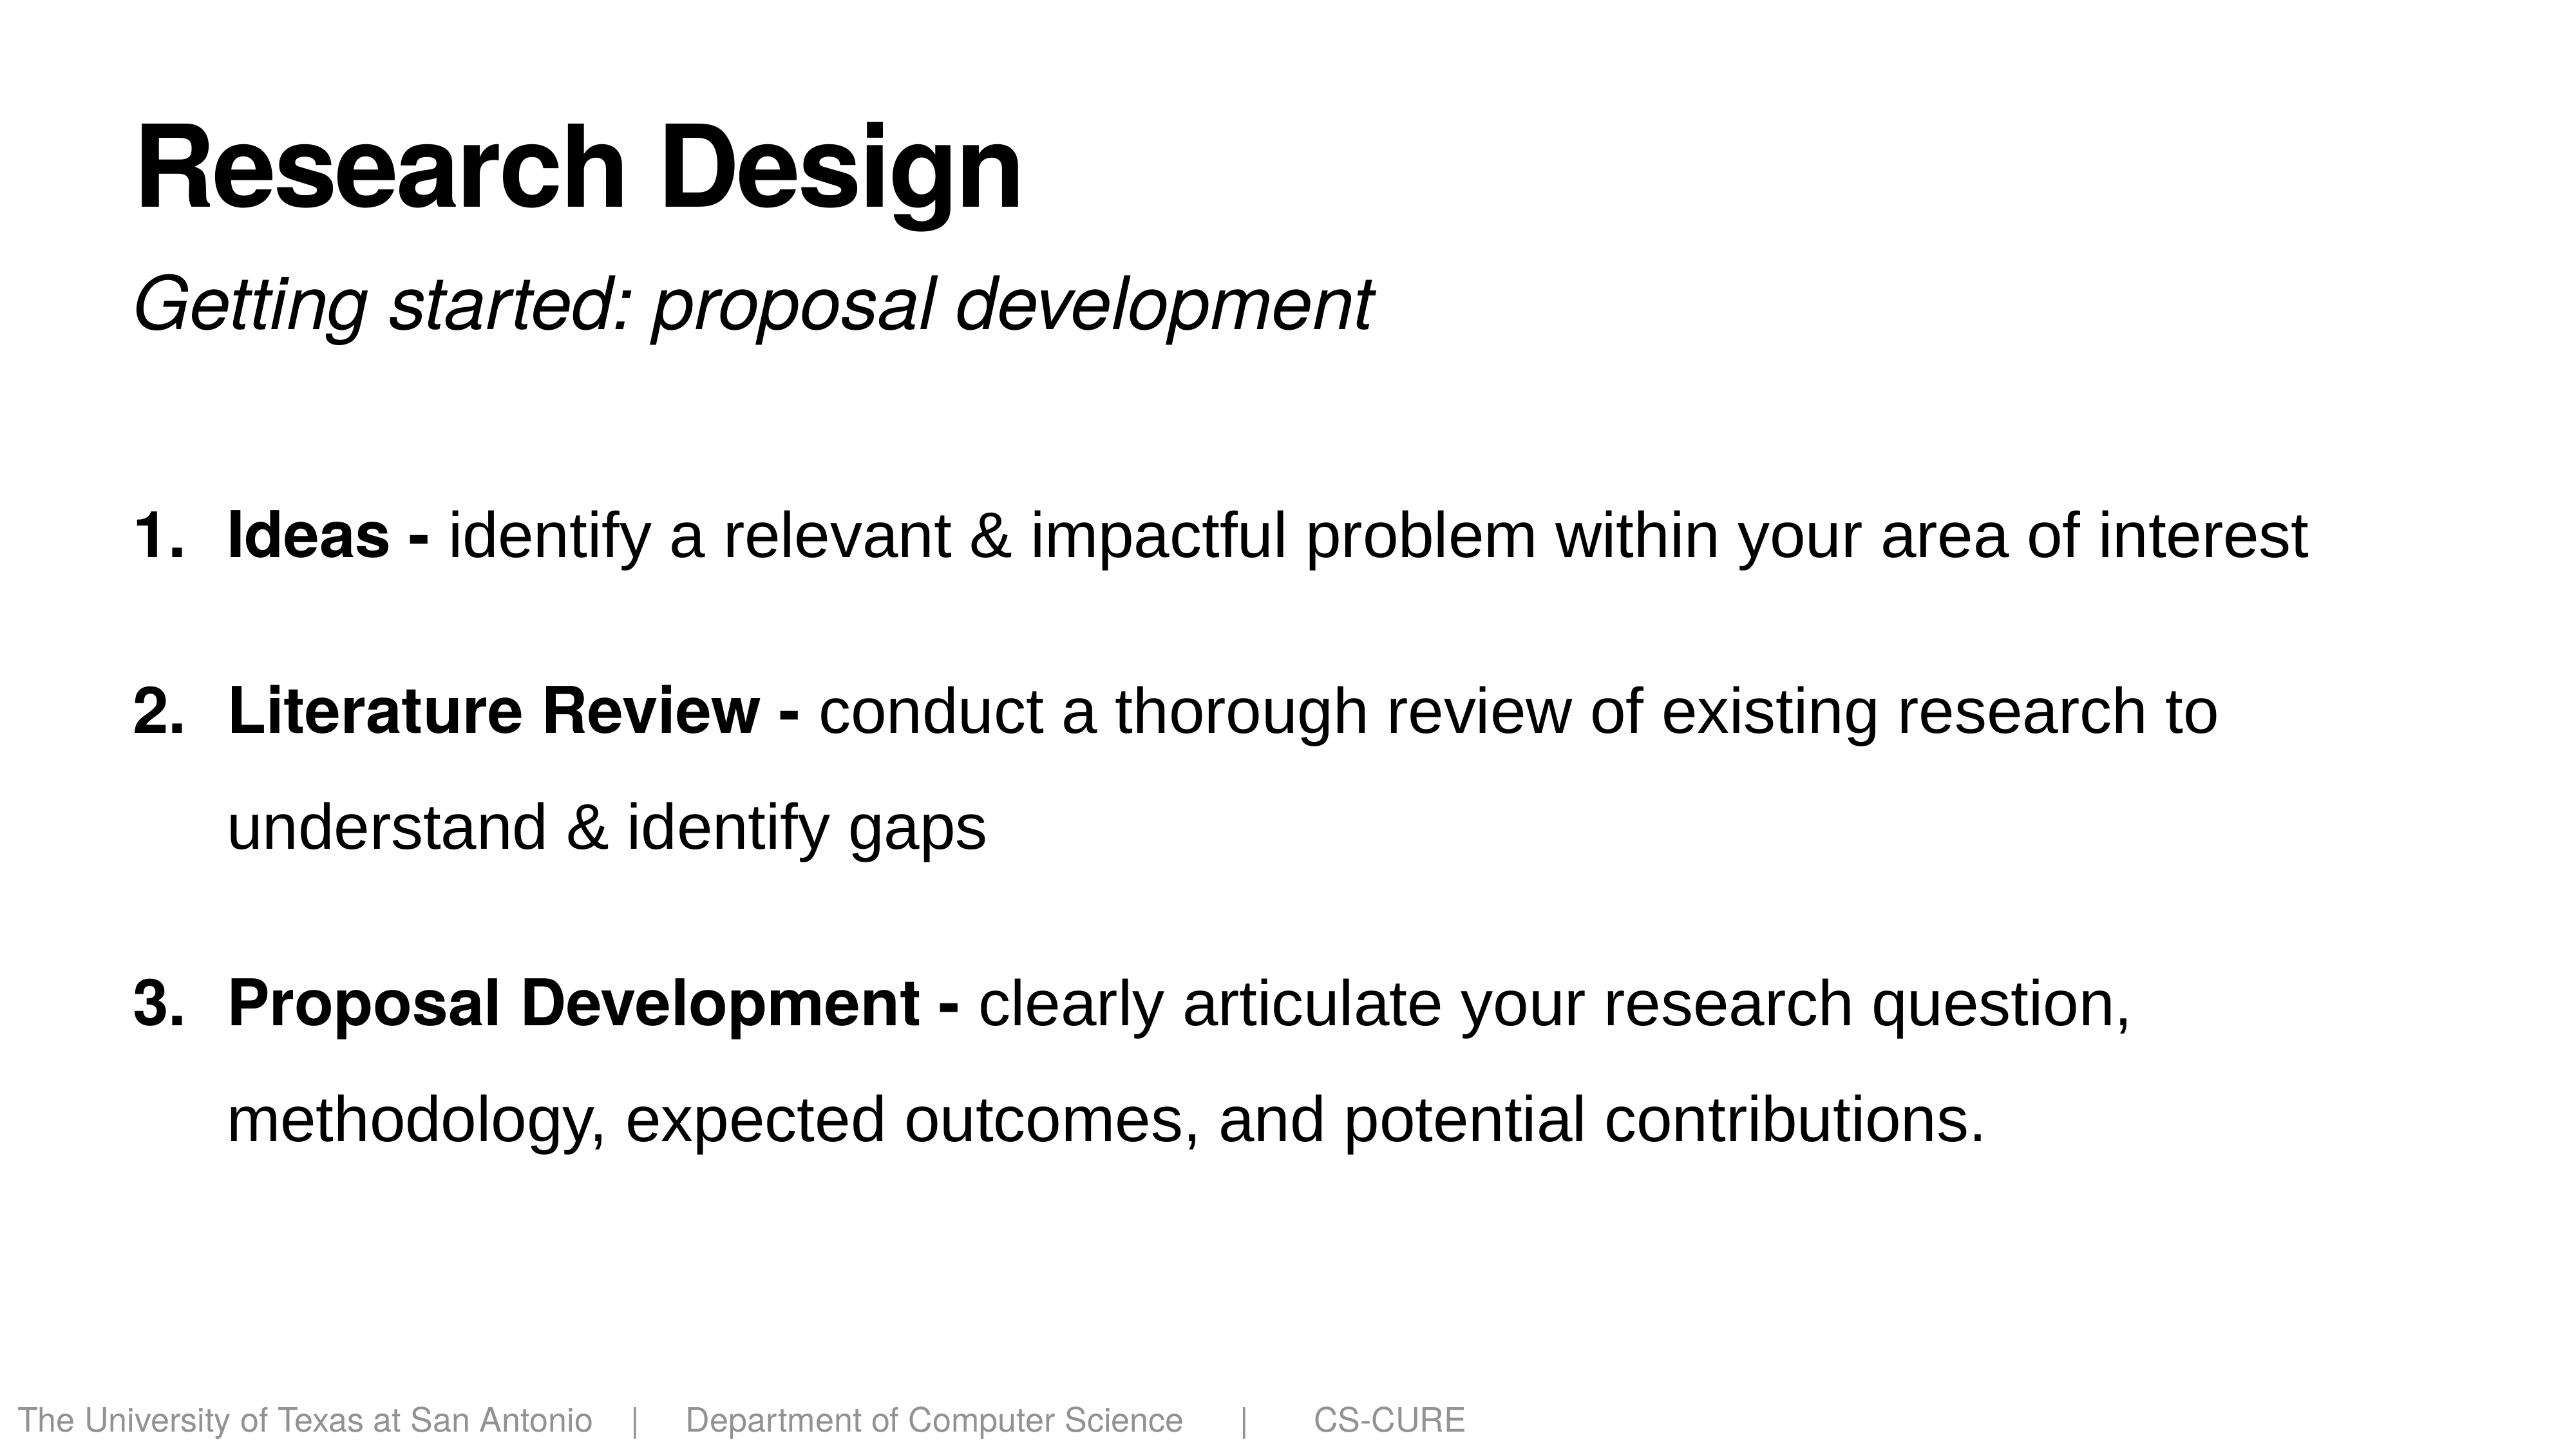

# Research Design
Getting started: proposal development
Ideas - identify a relevant & impactful problem within your area of interest
Literature Review - conduct a thorough review of existing research to understand & identify gaps
Proposal Development - clearly articulate your research question, methodology, expected outcomes, and potential contributions.
19